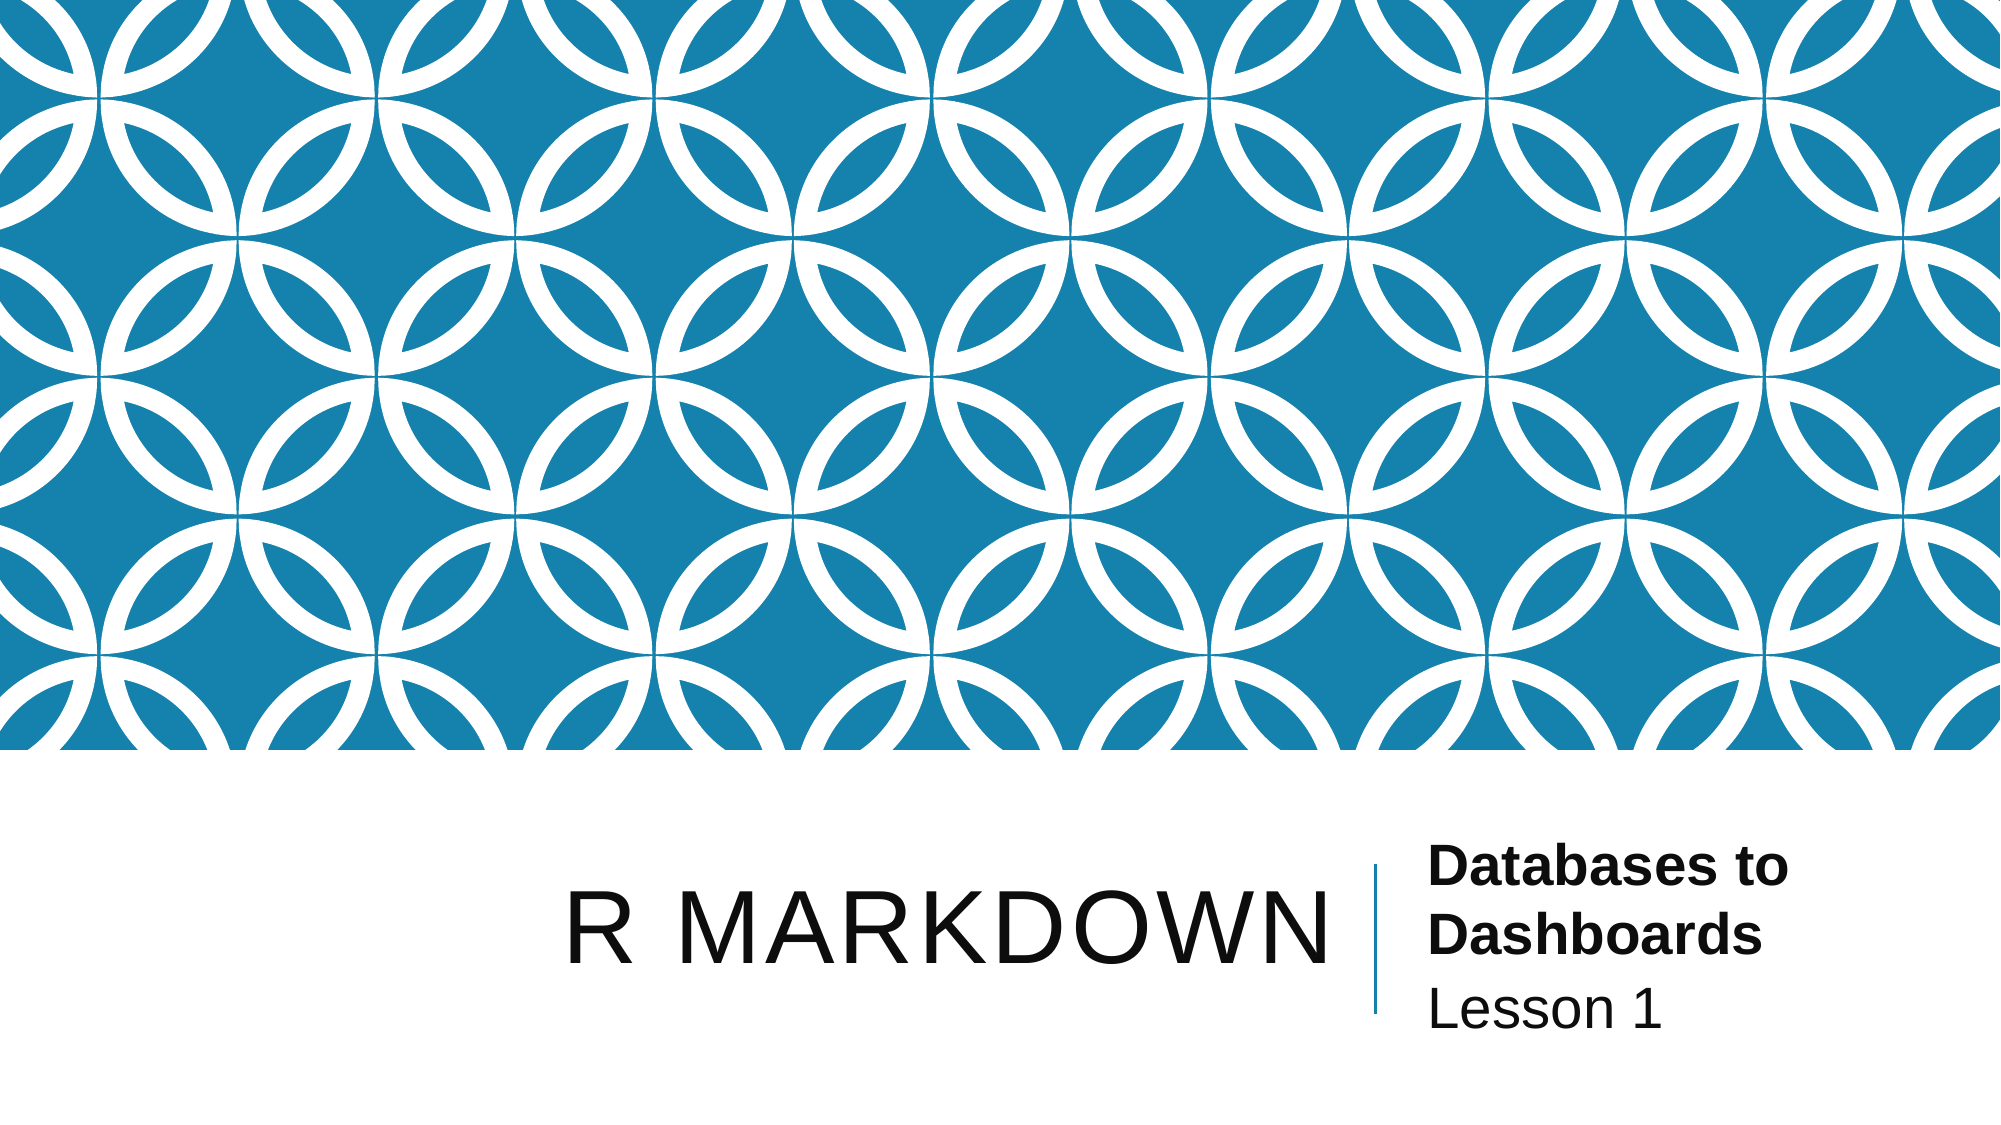

# R Markdown
Databases to Dashboards
Lesson 1